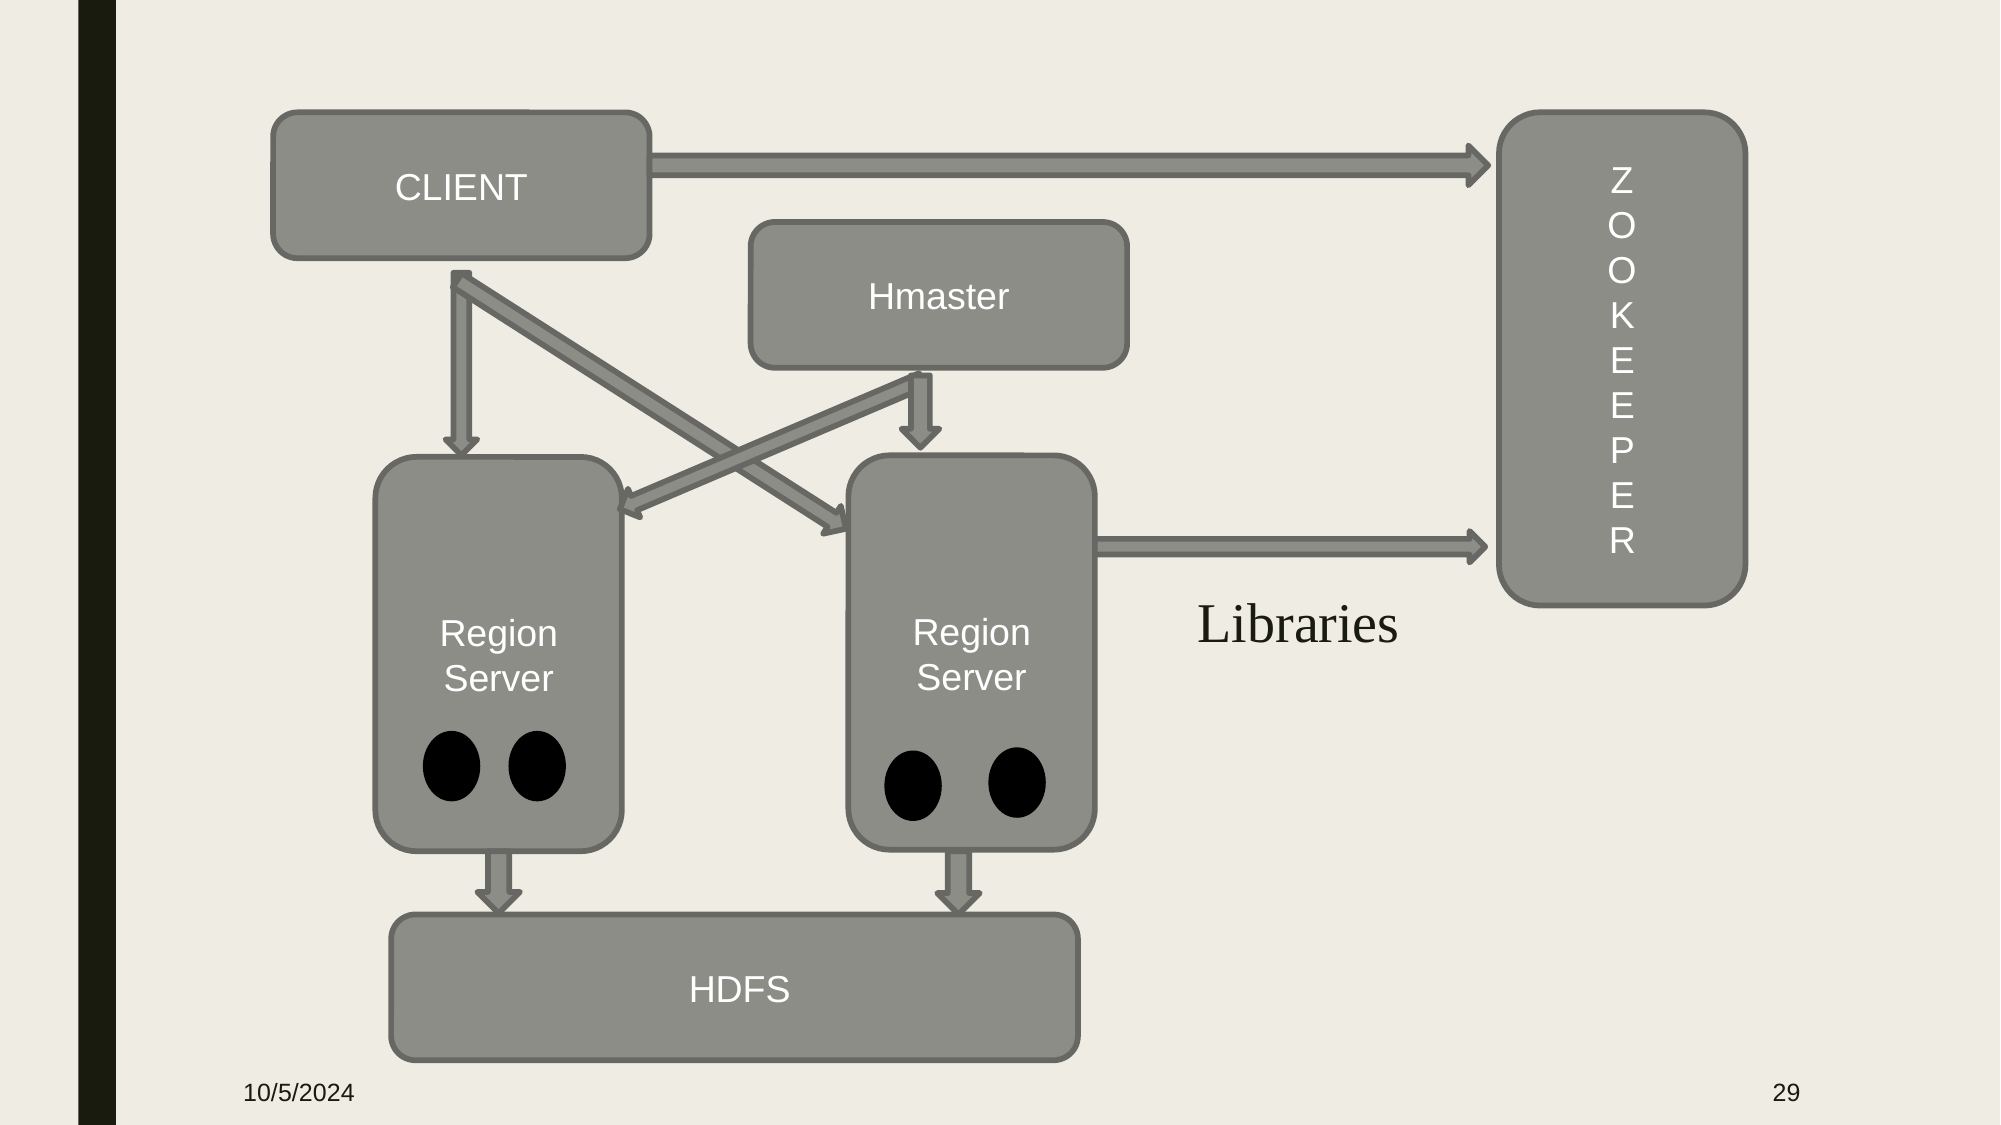

CLIENT
Z
O
O
K
E
E
P
E
R

Hmaster

Region Server
Region
Server

Libraries

 HDFS
10/5/2024
29